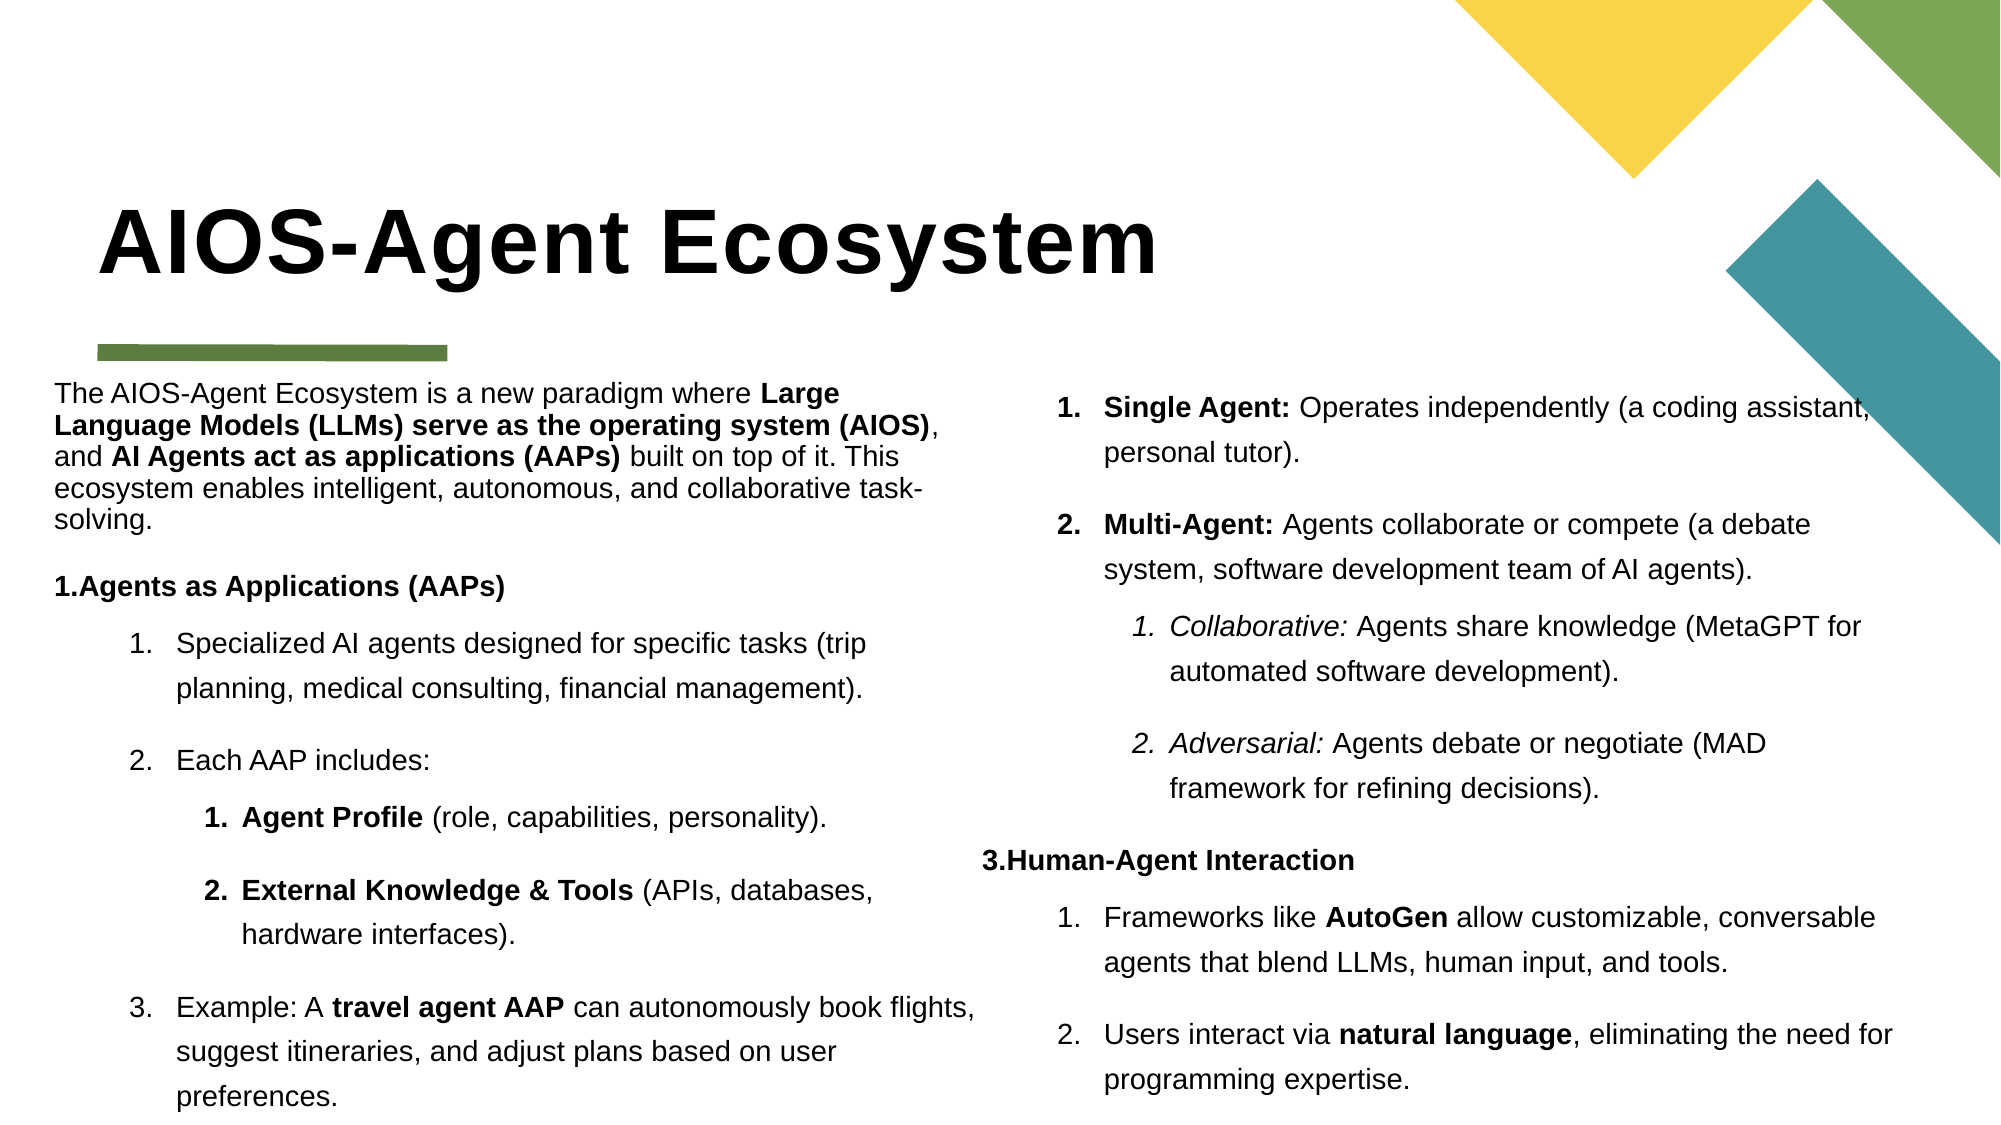

# AIOS-Agent Ecosystem
The AIOS-Agent Ecosystem is a new paradigm where Large Language Models (LLMs) serve as the operating system (AIOS), and AI Agents act as applications (AAPs) built on top of it. This ecosystem enables intelligent, autonomous, and collaborative task-solving.
Agents as Applications (AAPs)
Specialized AI agents designed for specific tasks (trip planning, medical consulting, financial management).
Each AAP includes:
Agent Profile (role, capabilities, personality).
External Knowledge & Tools (APIs, databases, hardware interfaces).
Example: A travel agent AAP can autonomously book flights, suggest itineraries, and adjust plans based on user preferences.
Single and Multi-Agent Systems

Single Agent: Operates independently (a coding assistant, personal tutor).
Multi-Agent: Agents collaborate or compete (a debate system, software development team of AI agents).
Collaborative: Agents share knowledge (MetaGPT for automated software development).
Adversarial: Agents debate or negotiate (MAD framework for refining decisions).
Human-Agent Interaction
Frameworks like AutoGen allow customizable, conversable agents that blend LLMs, human input, and tools.
Users interact via natural language, eliminating the need for programming expertise.